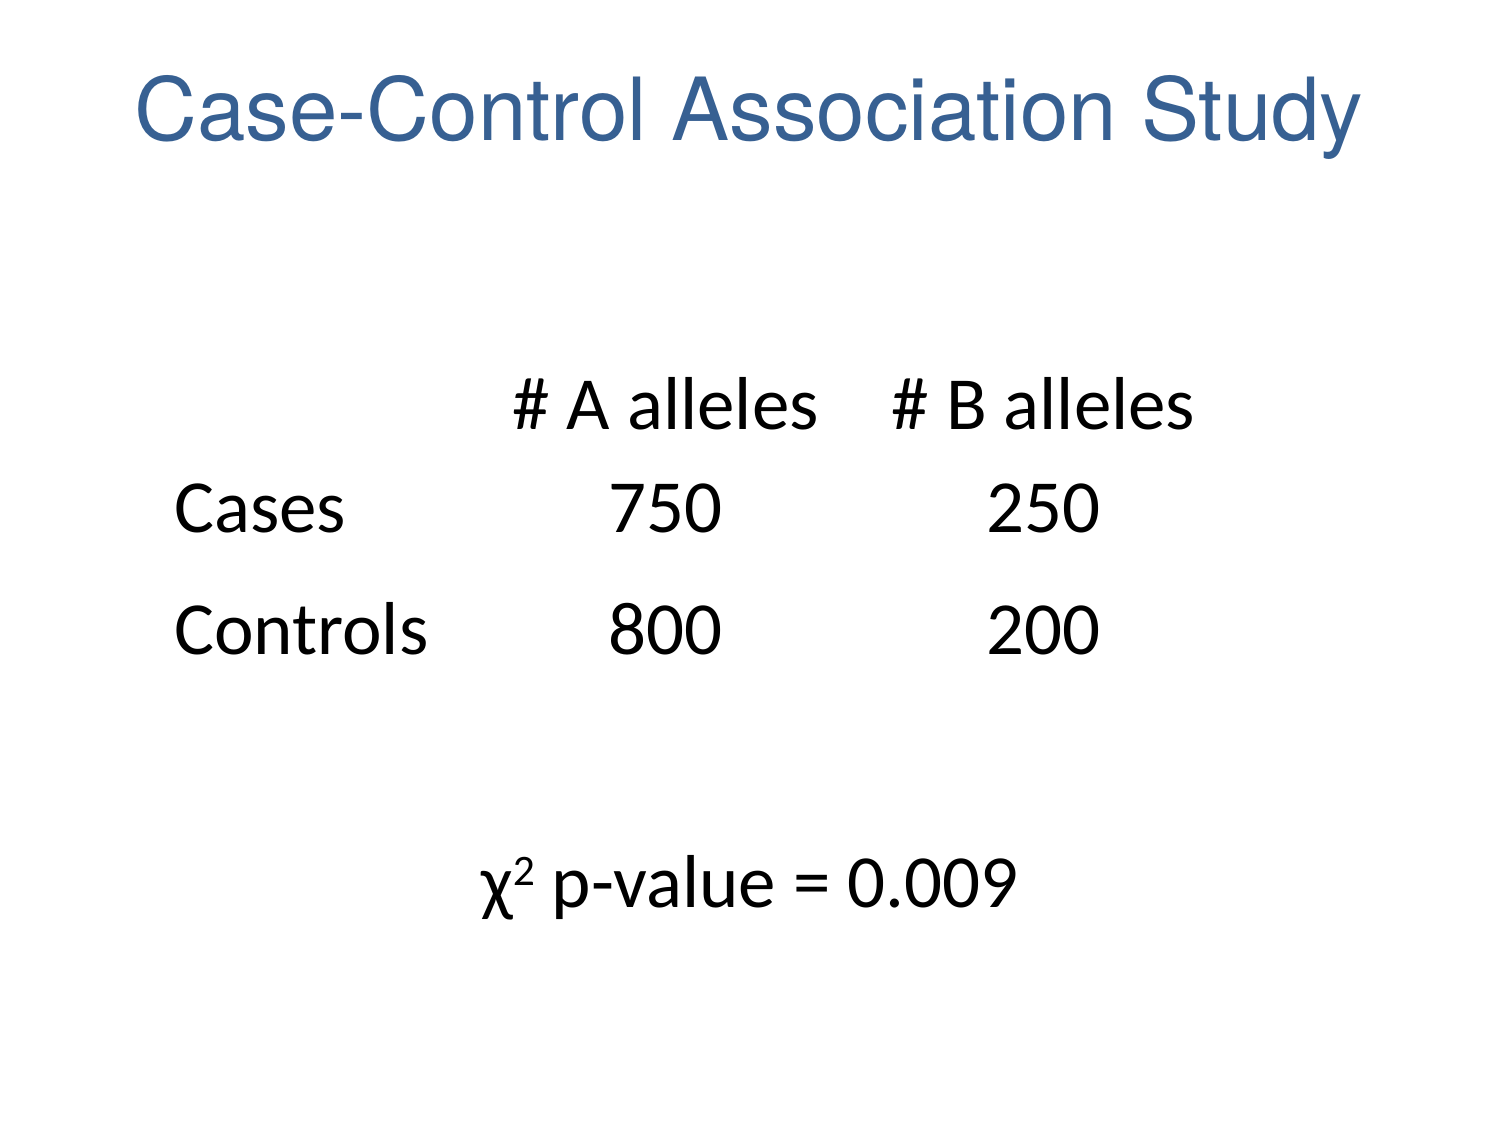

# Case-Control Association Study
|  | # A alleles | # B alleles |
| --- | --- | --- |
| Cases | 750 | 250 |
| Controls | 800 | 200 |
χ2 p-value = 0.009